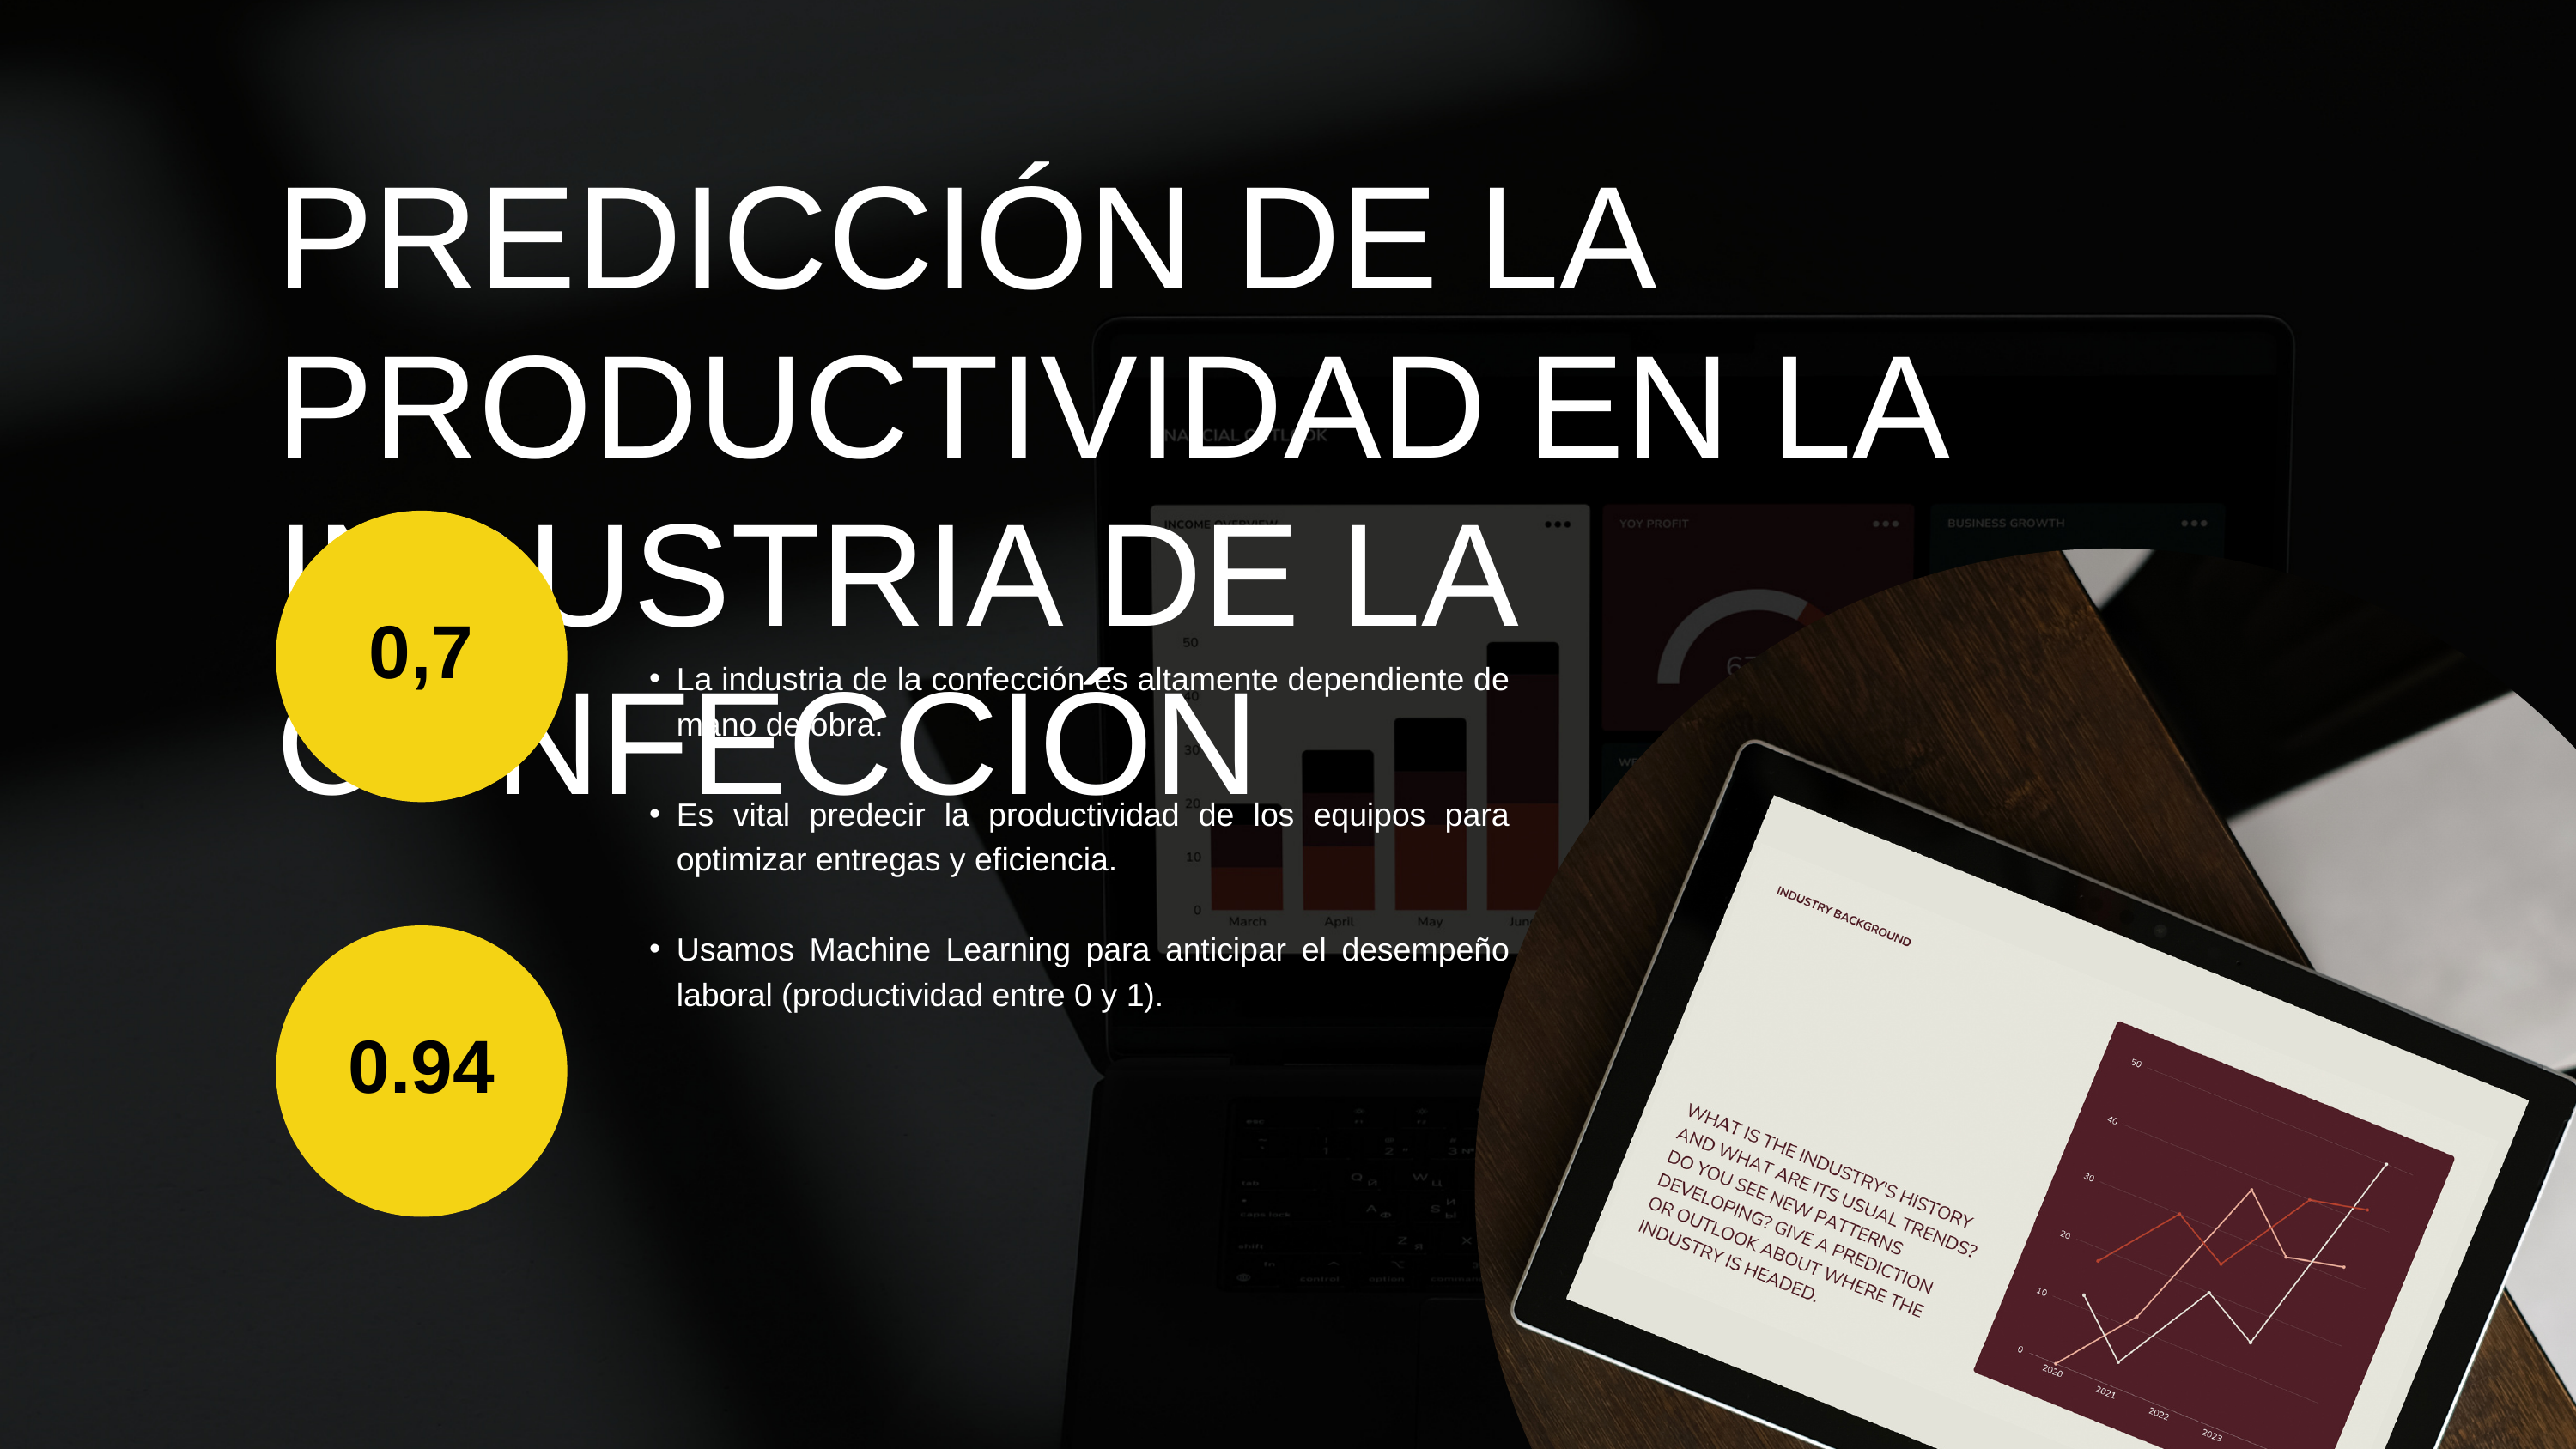

PREDICCIÓN DE LA PRODUCTIVIDAD EN LA INDUSTRIA DE LA CONFECCIÓN

0,7

La industria de la confección es altamente dependiente de mano de obra.

Es vital predecir la productividad de los equipos para optimizar entregas y eficiencia.

Usamos Machine Learning para anticipar el desempeño laboral (productividad entre 0 y 1).

0.94